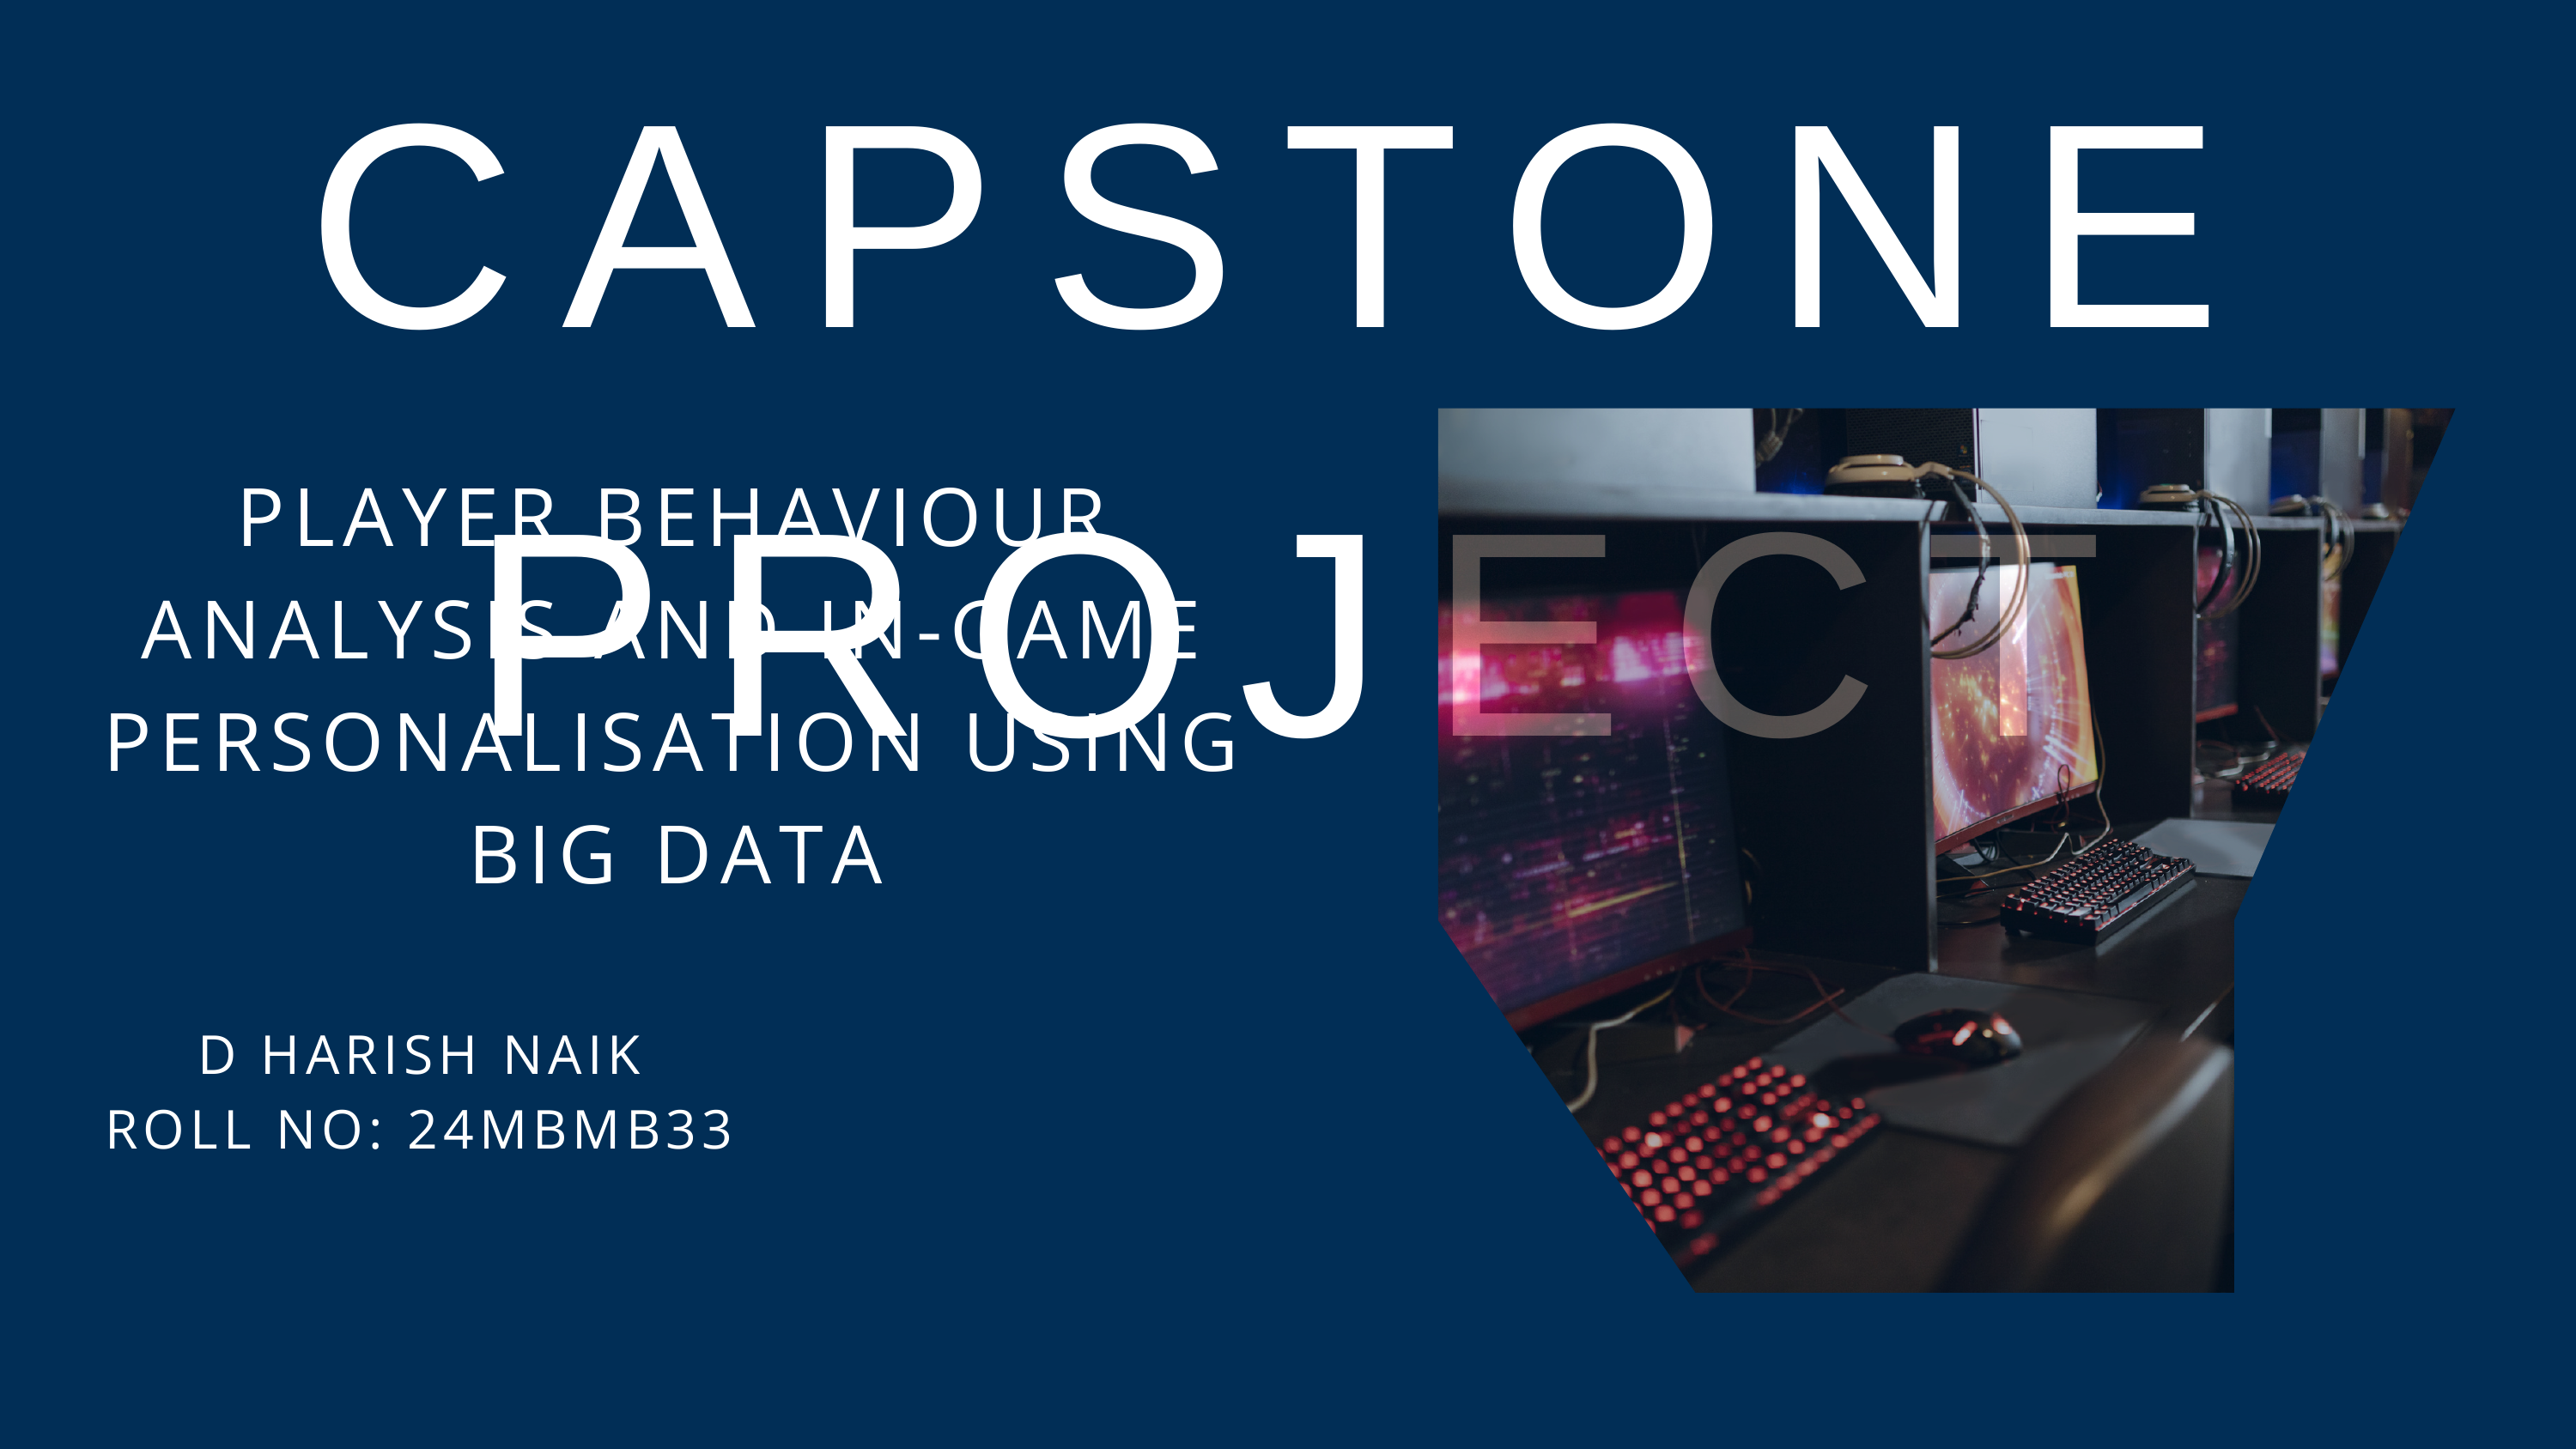

CAPSTONE PROJECT

PLAYER BEHAVIOUR ANALYSIS AND IN-GAME PERSONALISATION USING BIG DATA
D HARISH NAIK
ROLL NO: 24MBMB33